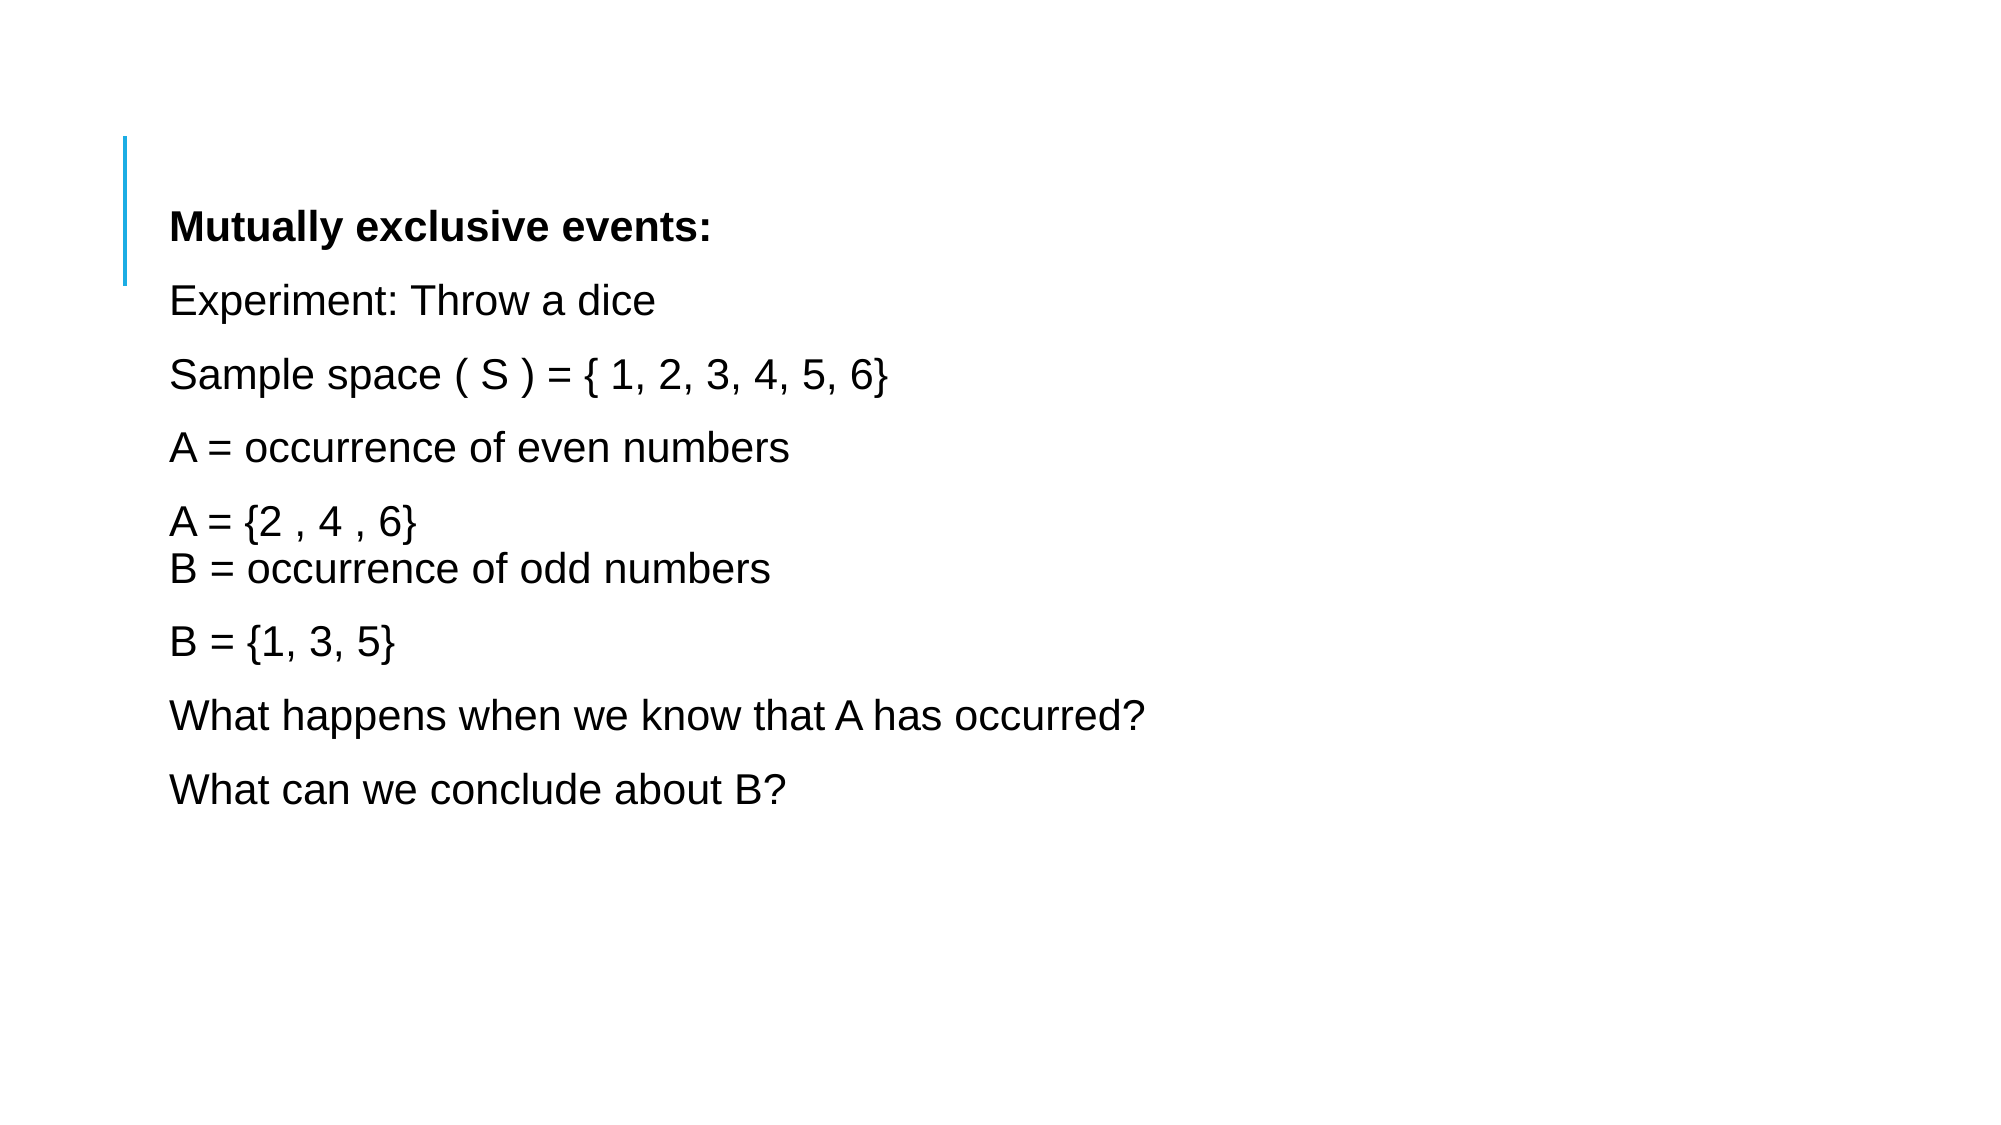

Mutually exclusive events:
Experiment: Throw a dice
Sample space ( S ) = { 1, 2, 3, 4, 5, 6}
A = occurrence of even numbers
A = {2 , 4 , 6}
B = occurrence of odd numbers
B = {1, 3, 5}
What happens when we know that A has occurred?
What can we conclude about B?